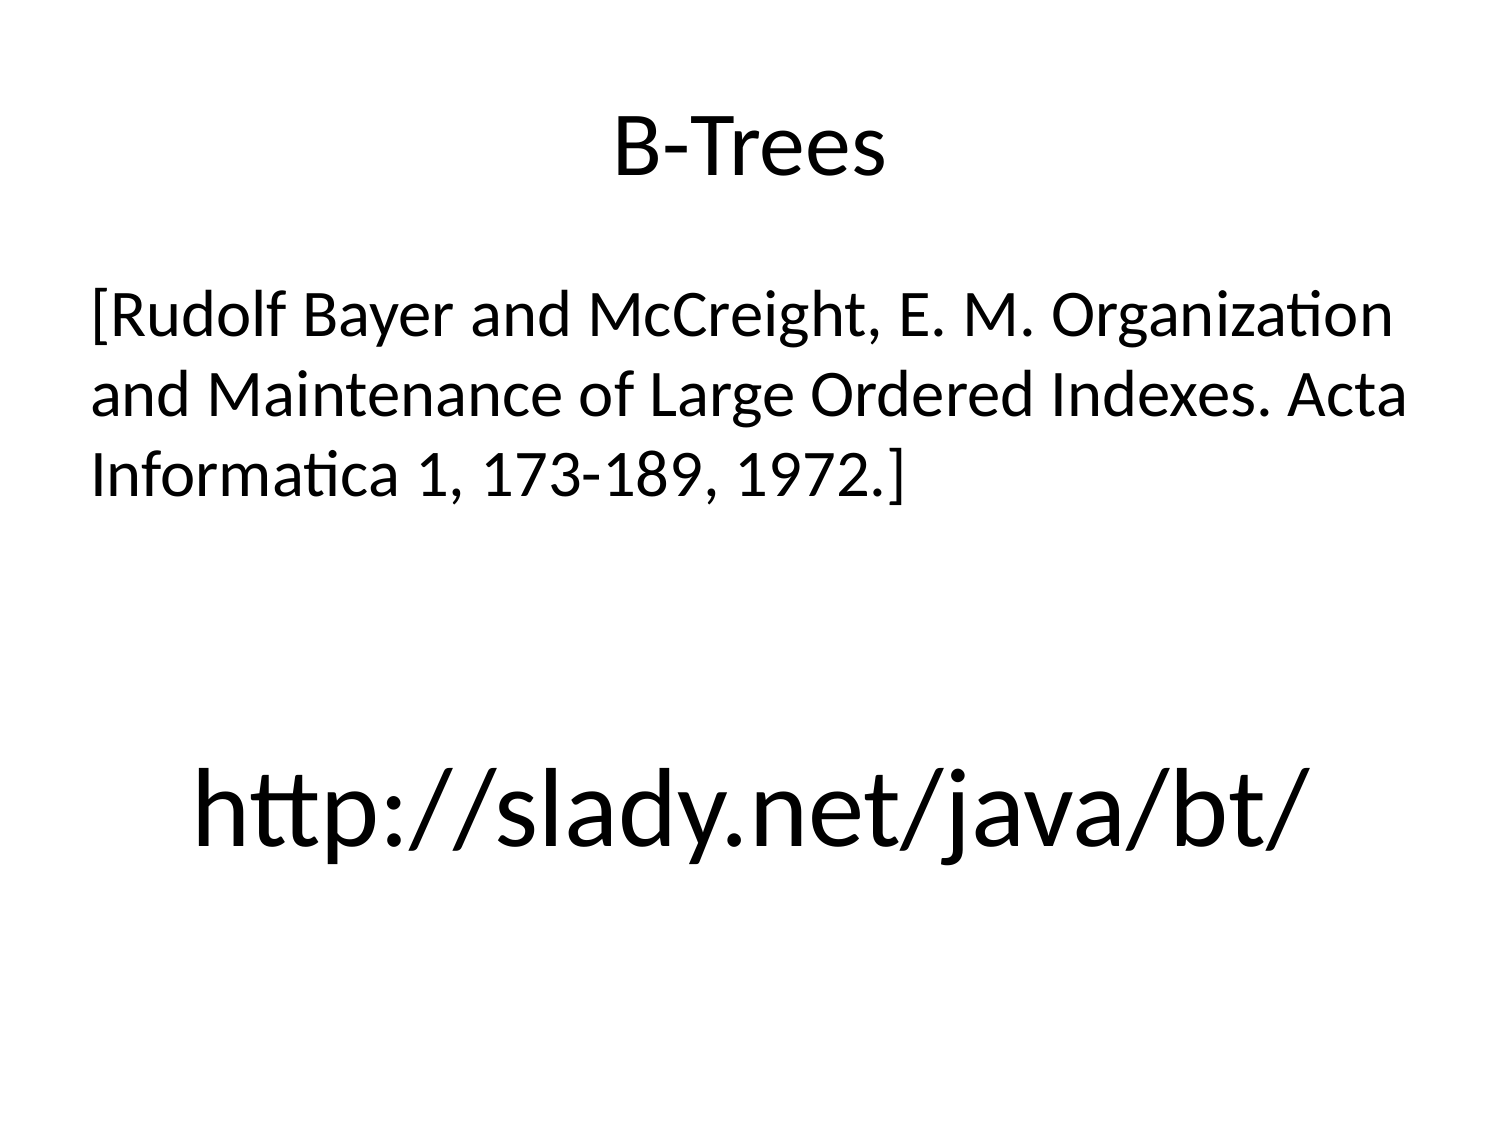

# B-Trees
[Rudolf Bayer and McCreight, E. M. Organization and Maintenance of Large Ordered Indexes. Acta Informatica 1, 173-189, 1972.]

http://slady.net/java/bt/